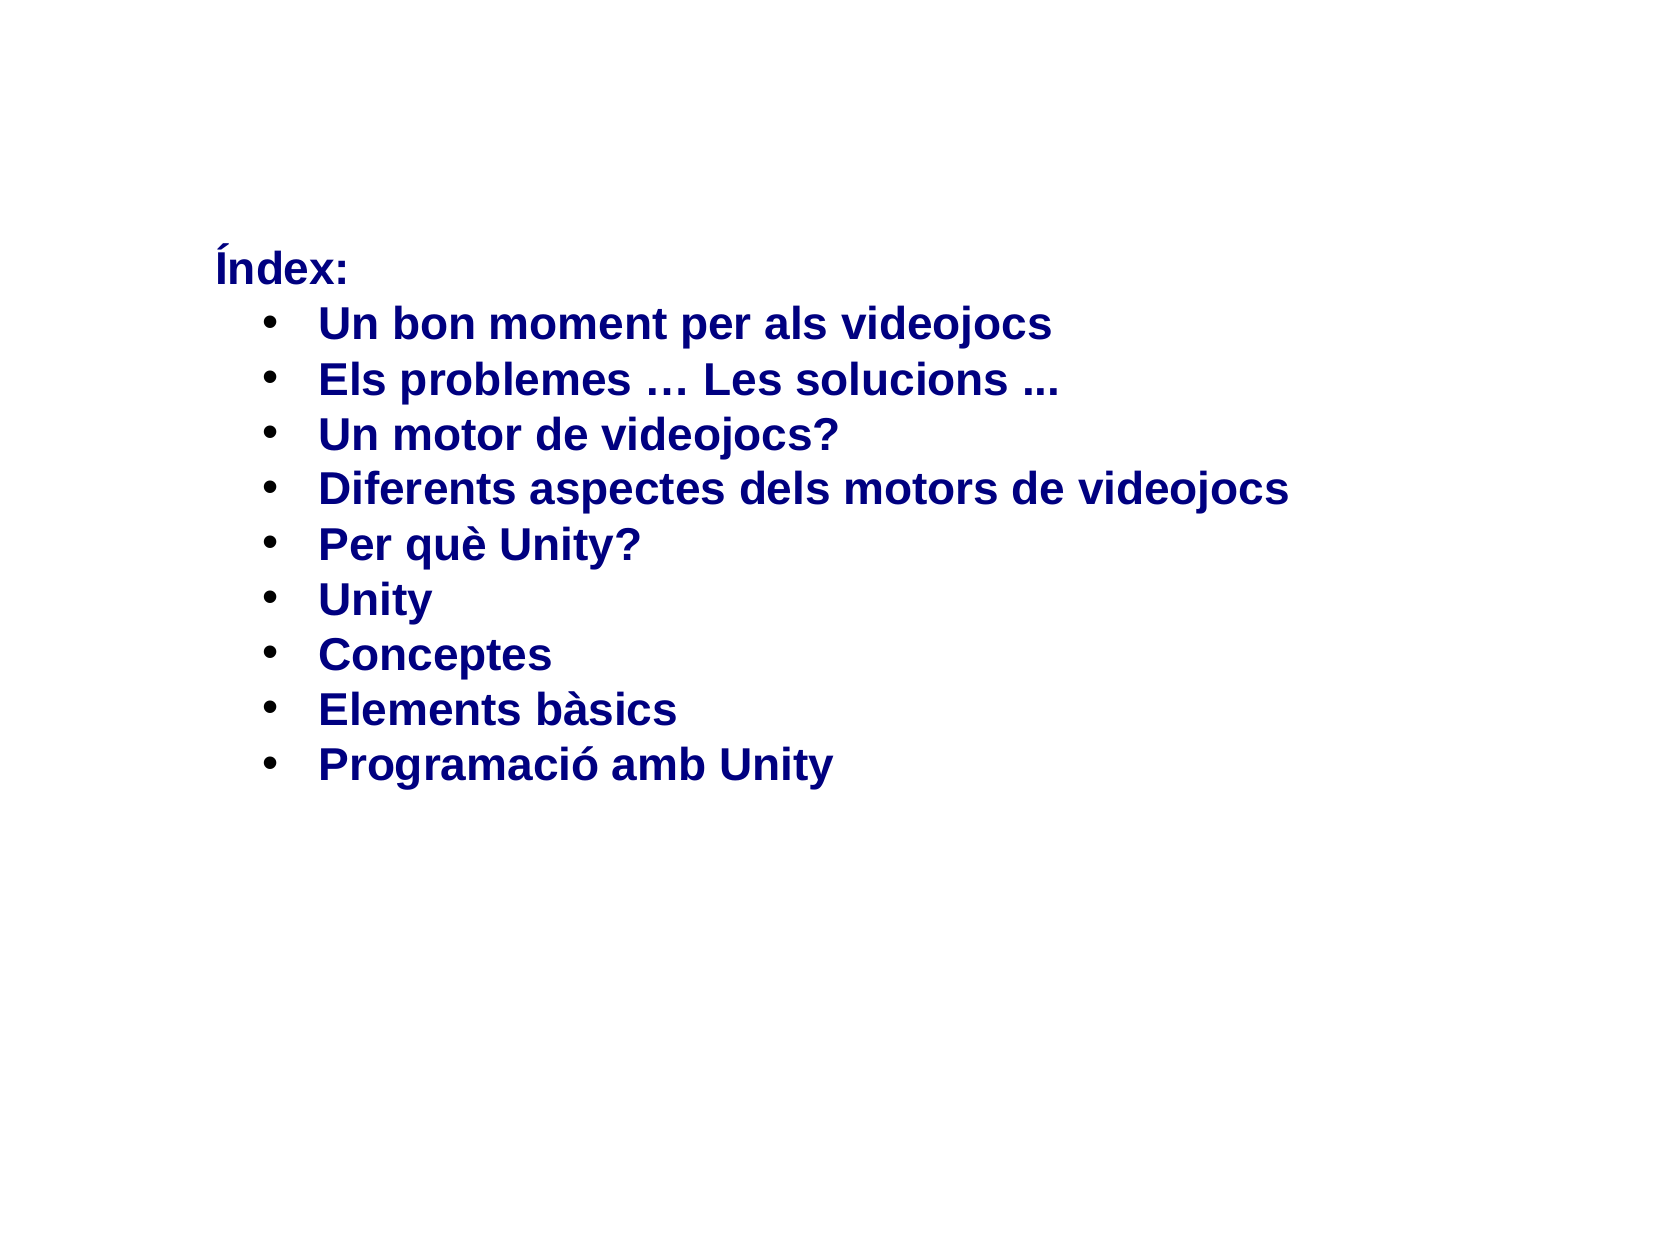

Índex:
Un bon moment per als videojocs
Els problemes … Les solucions ...
Un motor de videojocs?
Diferents aspectes dels motors de videojocs
Per què Unity?
Unity
Conceptes
Elements bàsics
Programació amb Unity